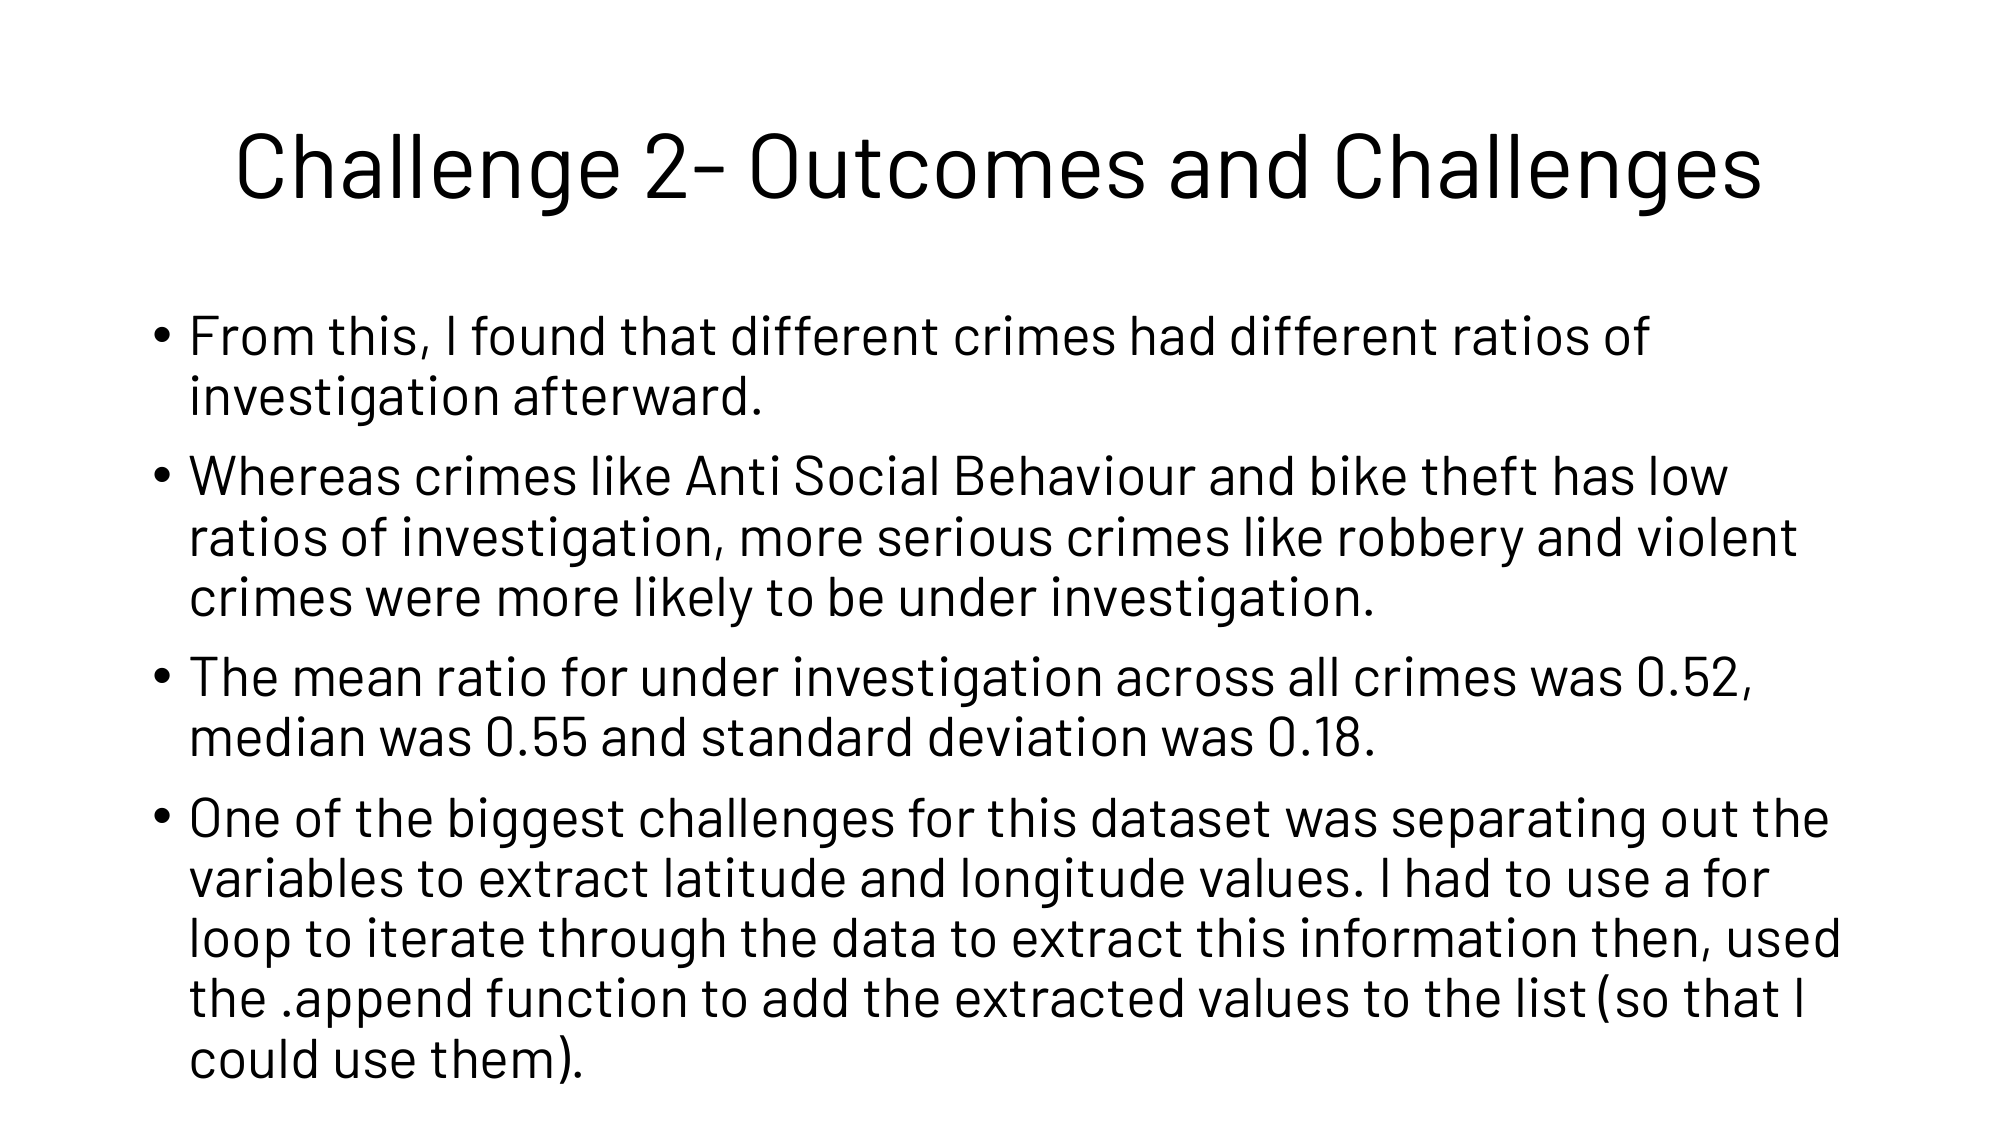

# Challenge 2- Outcomes and Challenges
From this, I found that different crimes had different ratios of investigation afterward.
Whereas crimes like Anti Social Behaviour and bike theft has low ratios of investigation, more serious crimes like robbery and violent crimes were more likely to be under investigation.
The mean ratio for under investigation across all crimes was 0.52, median was 0.55 and standard deviation was 0.18.
One of the biggest challenges for this dataset was separating out the variables to extract latitude and longitude values. I had to use a for loop to iterate through the data to extract this information then, used the .append function to add the extracted values to the list (so that I could use them).